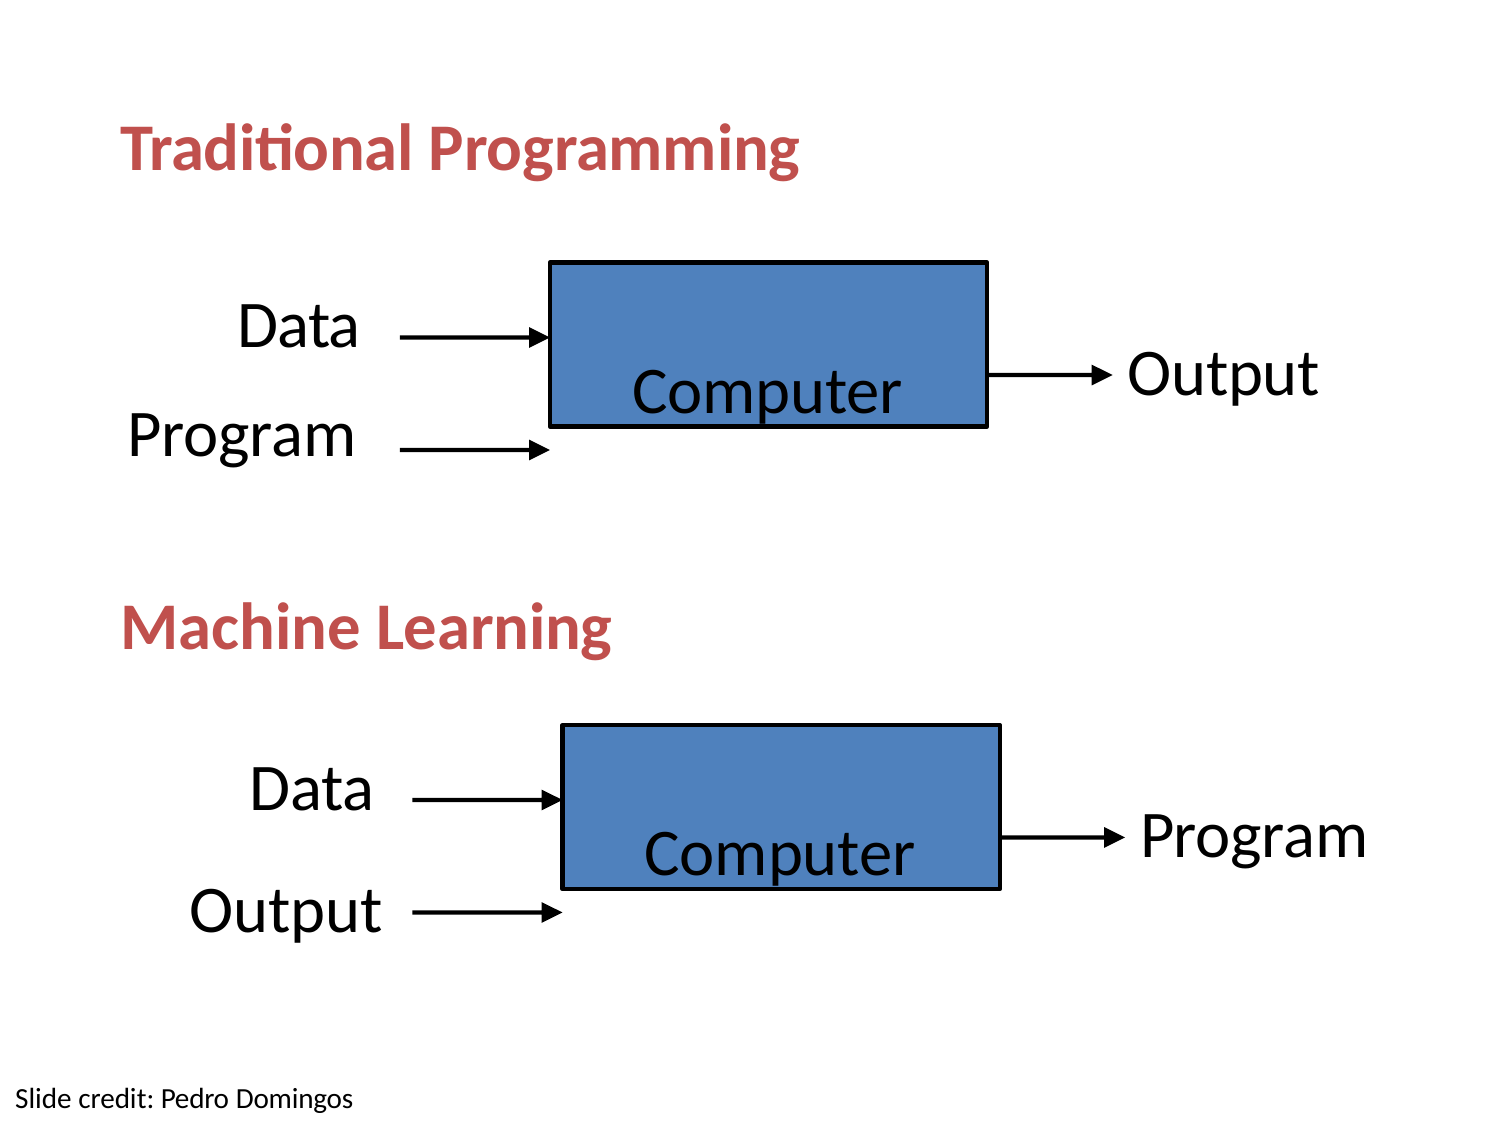

# Traditional Programming
Data Program

Computer
Output

Machine Learning
Data Output

Computer
Program

Slide credit: Pedro Domingos